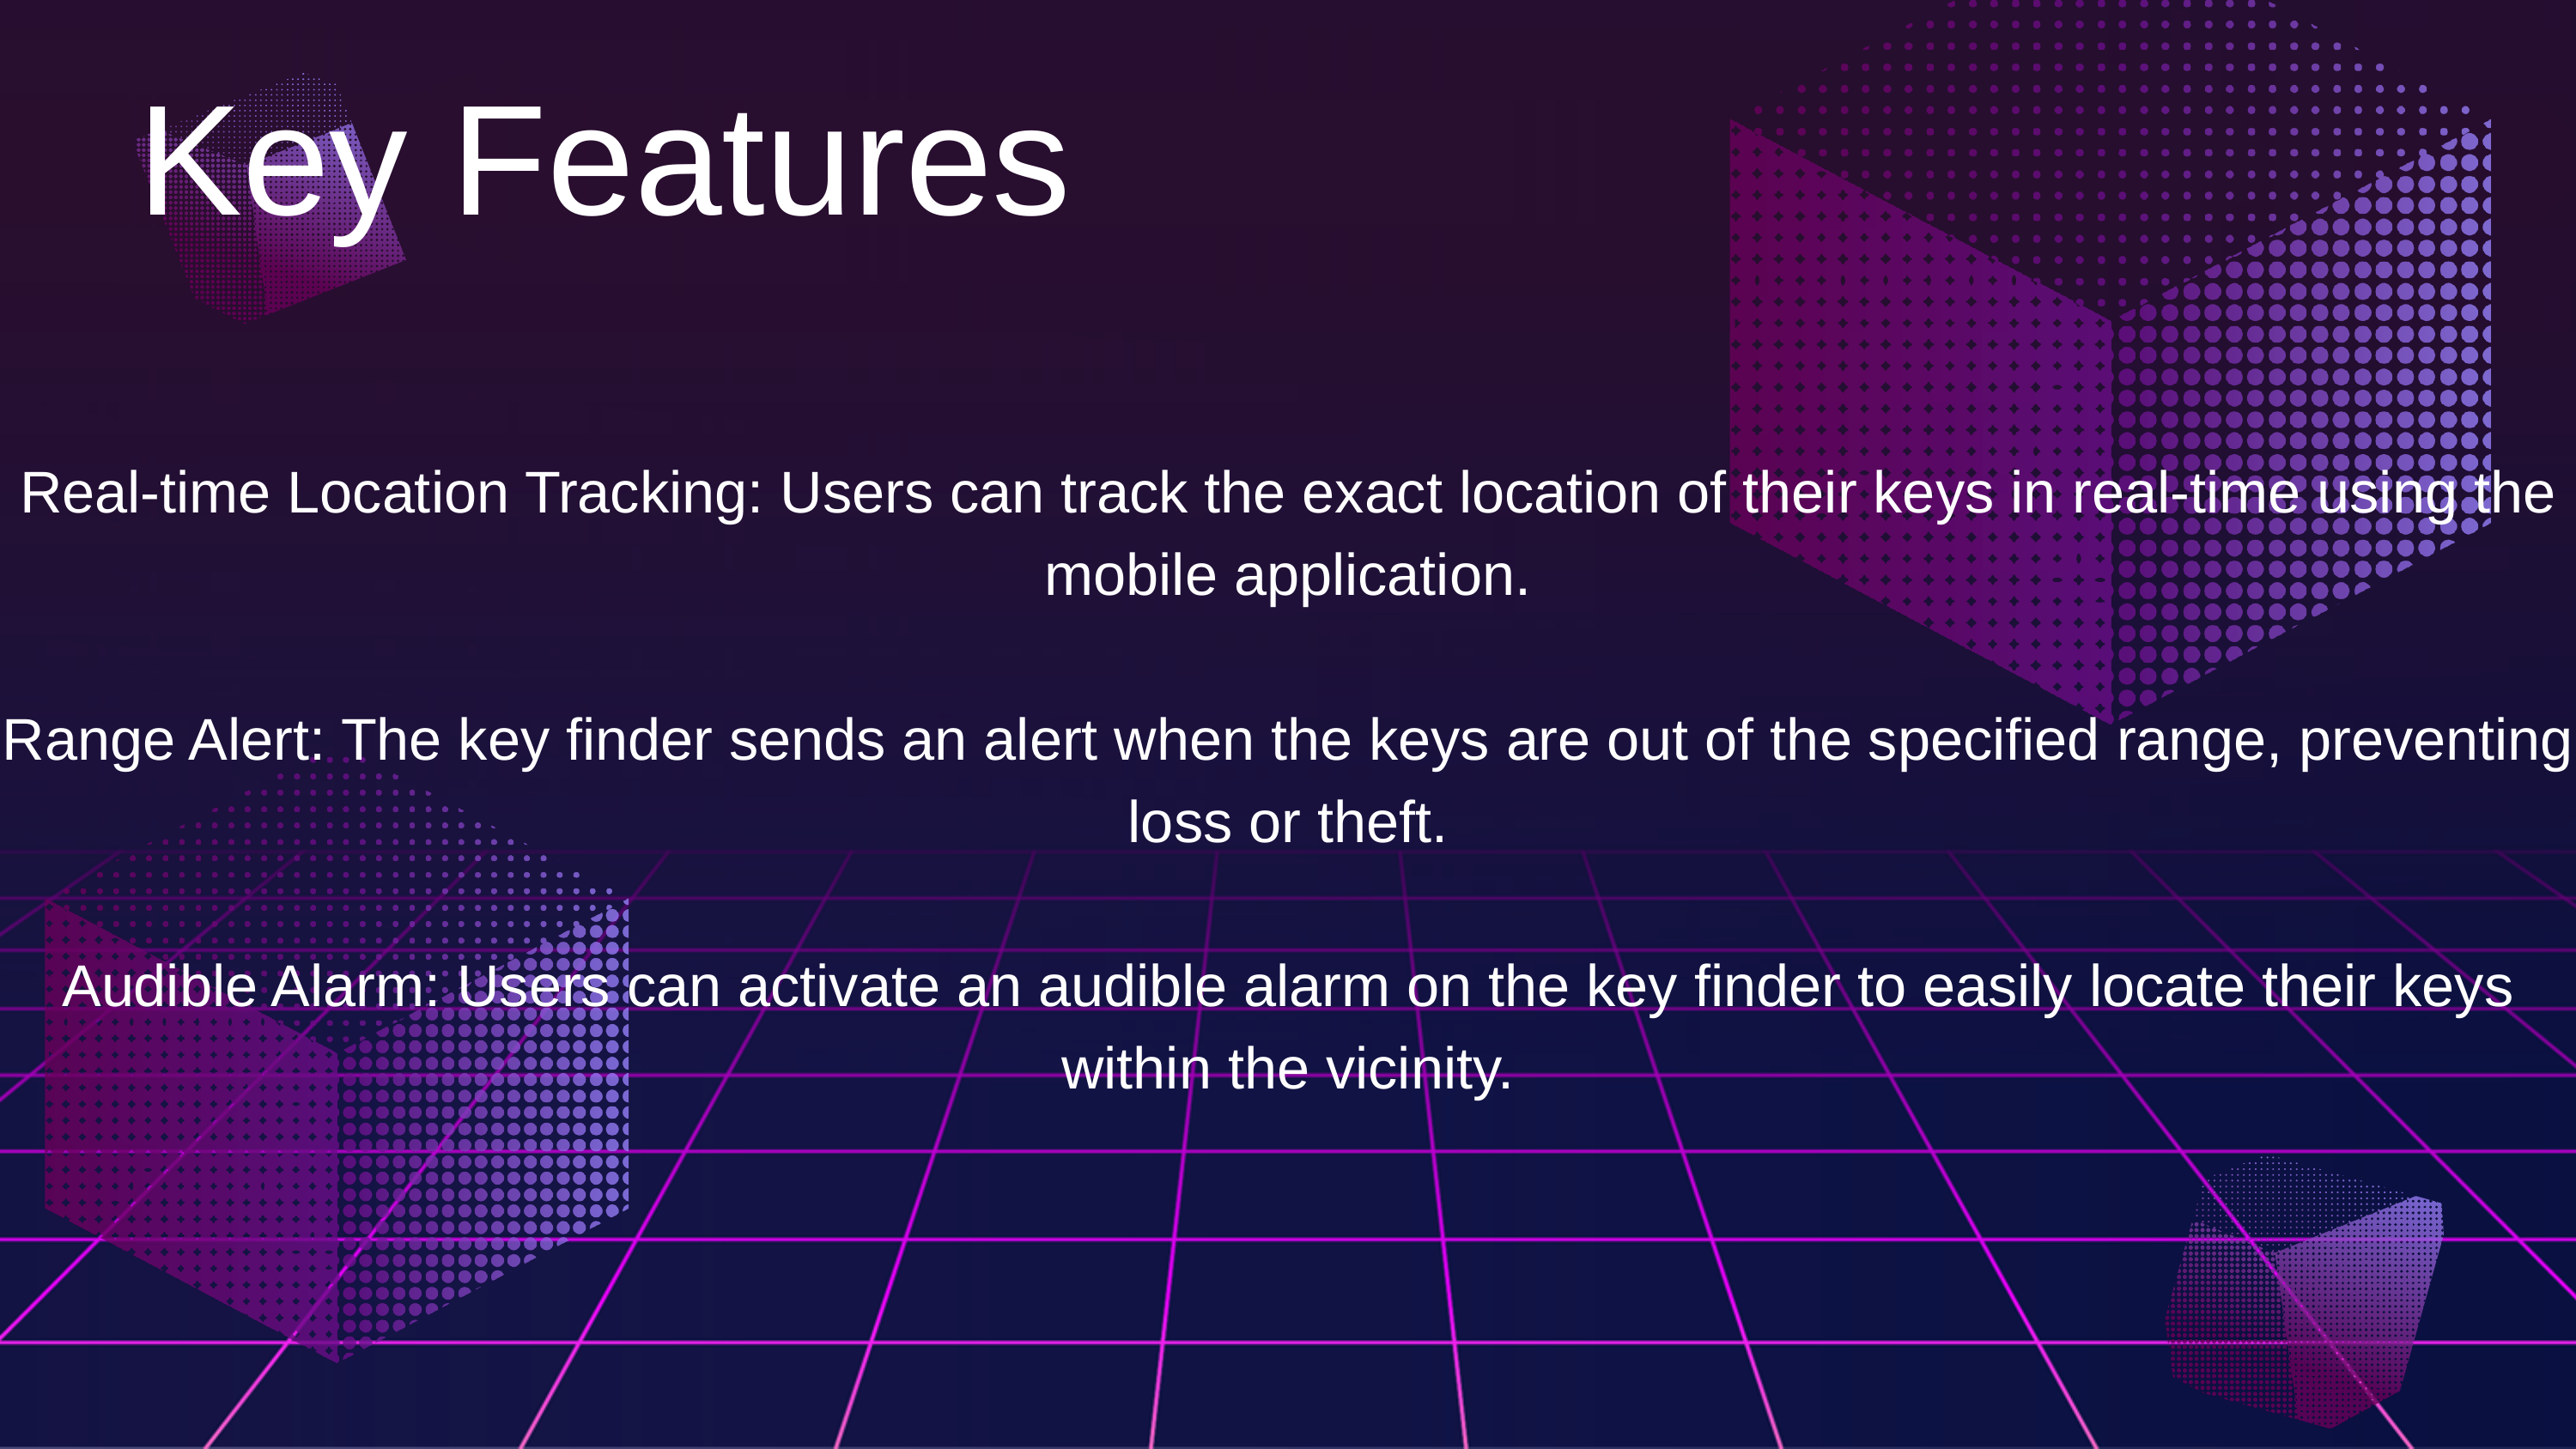

Key Features

Real-time Location Tracking: Users can track the exact location of their keys in real-time using the mobile application.

Range Alert: The key finder sends an alert when the keys are out of the specified range, preventing loss or theft.

Audible Alarm: Users can activate an audible alarm on the key finder to easily locate their keys within the vicinity.